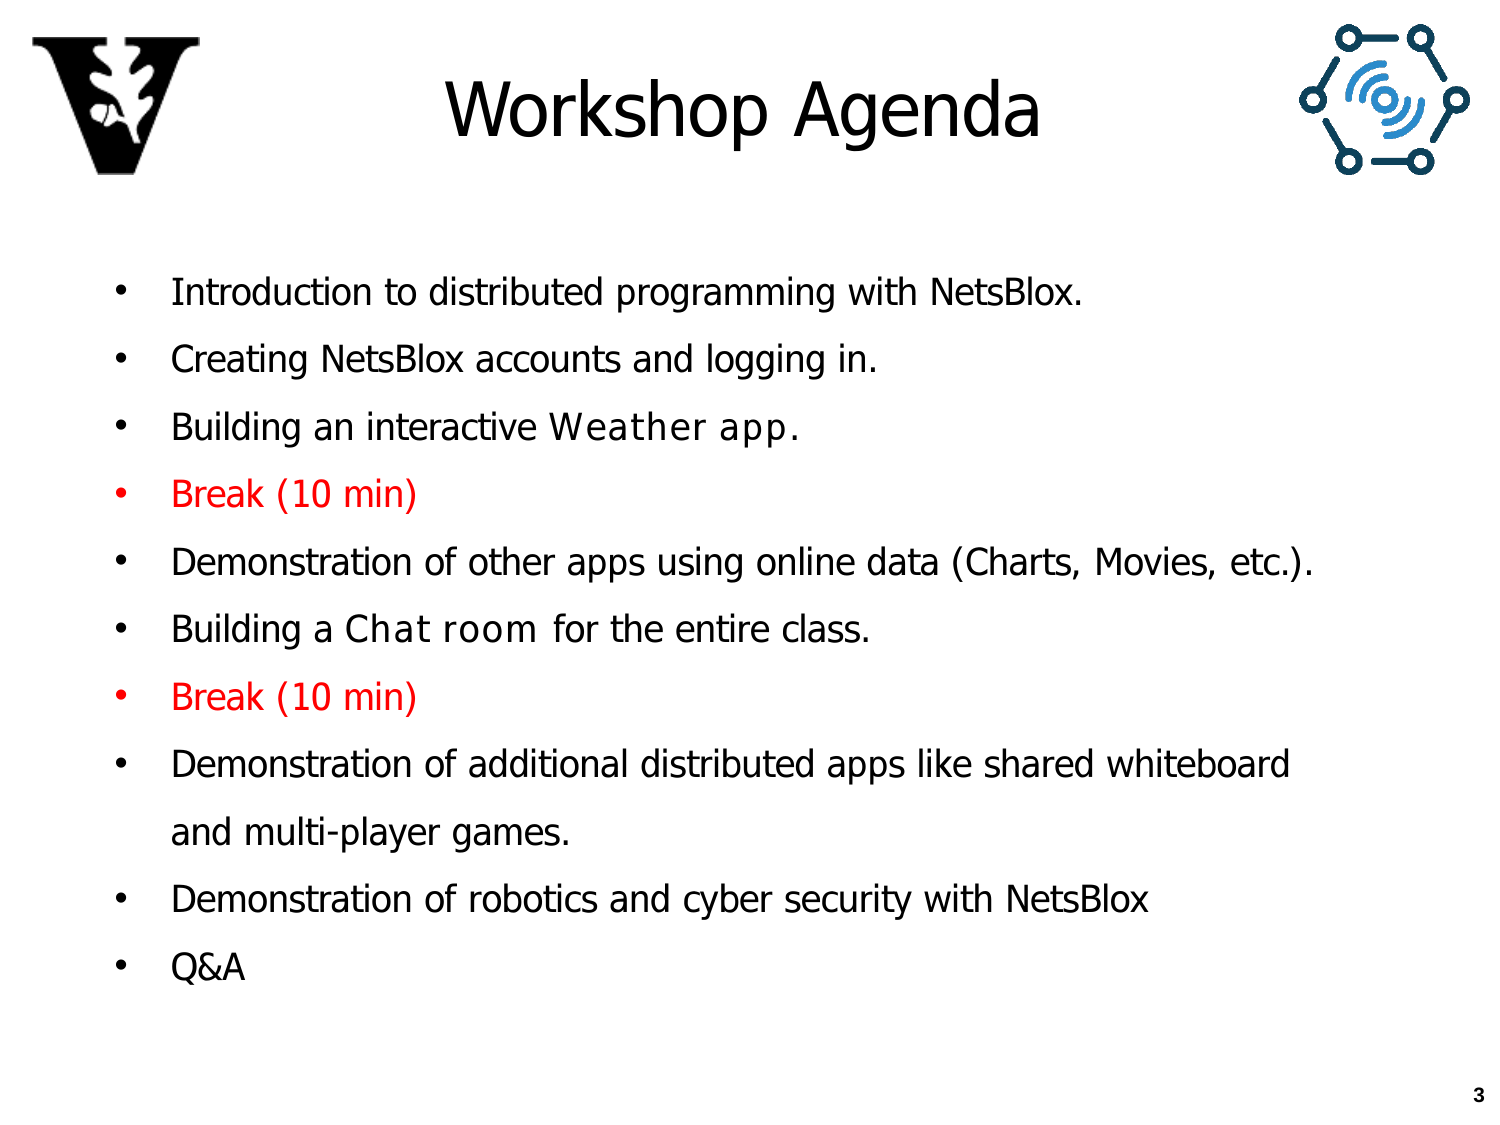

# Workshop Agenda
Introduction to distributed programming with NetsBlox.
Creating NetsBlox accounts and logging in.
Building an interactive Weather app.
Break (10 min)
Demonstration of other apps using online data (Charts, Movies, etc.).
Building a Chat room for the entire class.
Break (10 min)
Demonstration of additional distributed apps like shared whiteboard and multi-player games.
Demonstration of robotics and cyber security with NetsBlox
Q&A
3